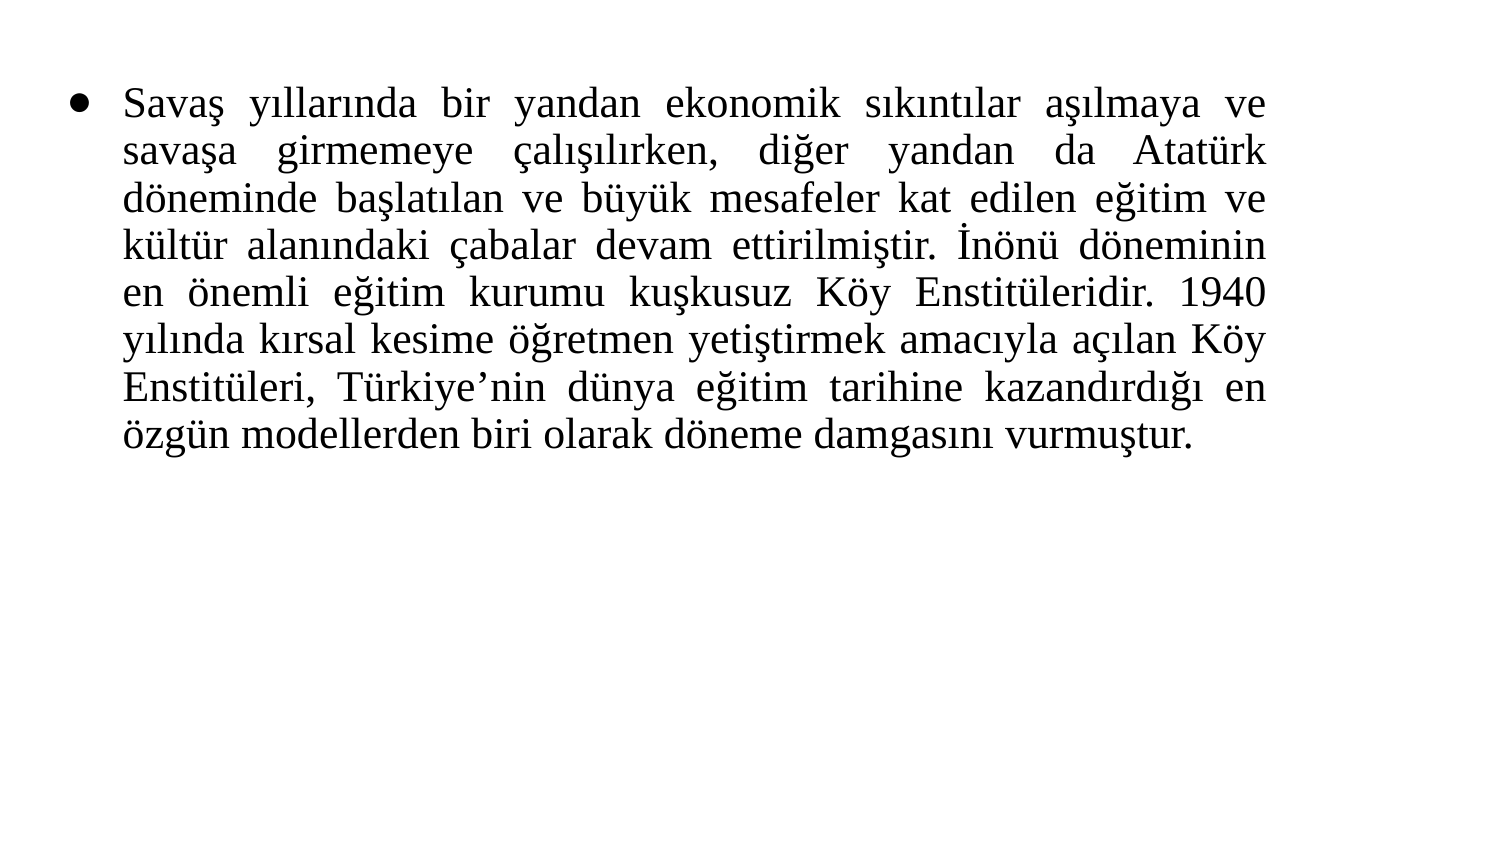

Savaş yıllarında bir yandan ekonomik sıkıntılar aşılmaya ve savaşa girmemeye çalışılırken, diğer yandan da Atatürk döneminde başlatılan ve büyük mesafeler kat edilen eğitim ve kültür alanındaki çabalar devam ettirilmiştir. İnönü döneminin en önemli eğitim kurumu kuşkusuz Köy Enstitüleridir. 1940 yılında kırsal kesime öğretmen yetiştirmek amacıyla açılan Köy Enstitüleri, Türkiye’nin dünya eğitim tarihine kazandırdığı en özgün modellerden biri olarak döneme damgasını vurmuştur.